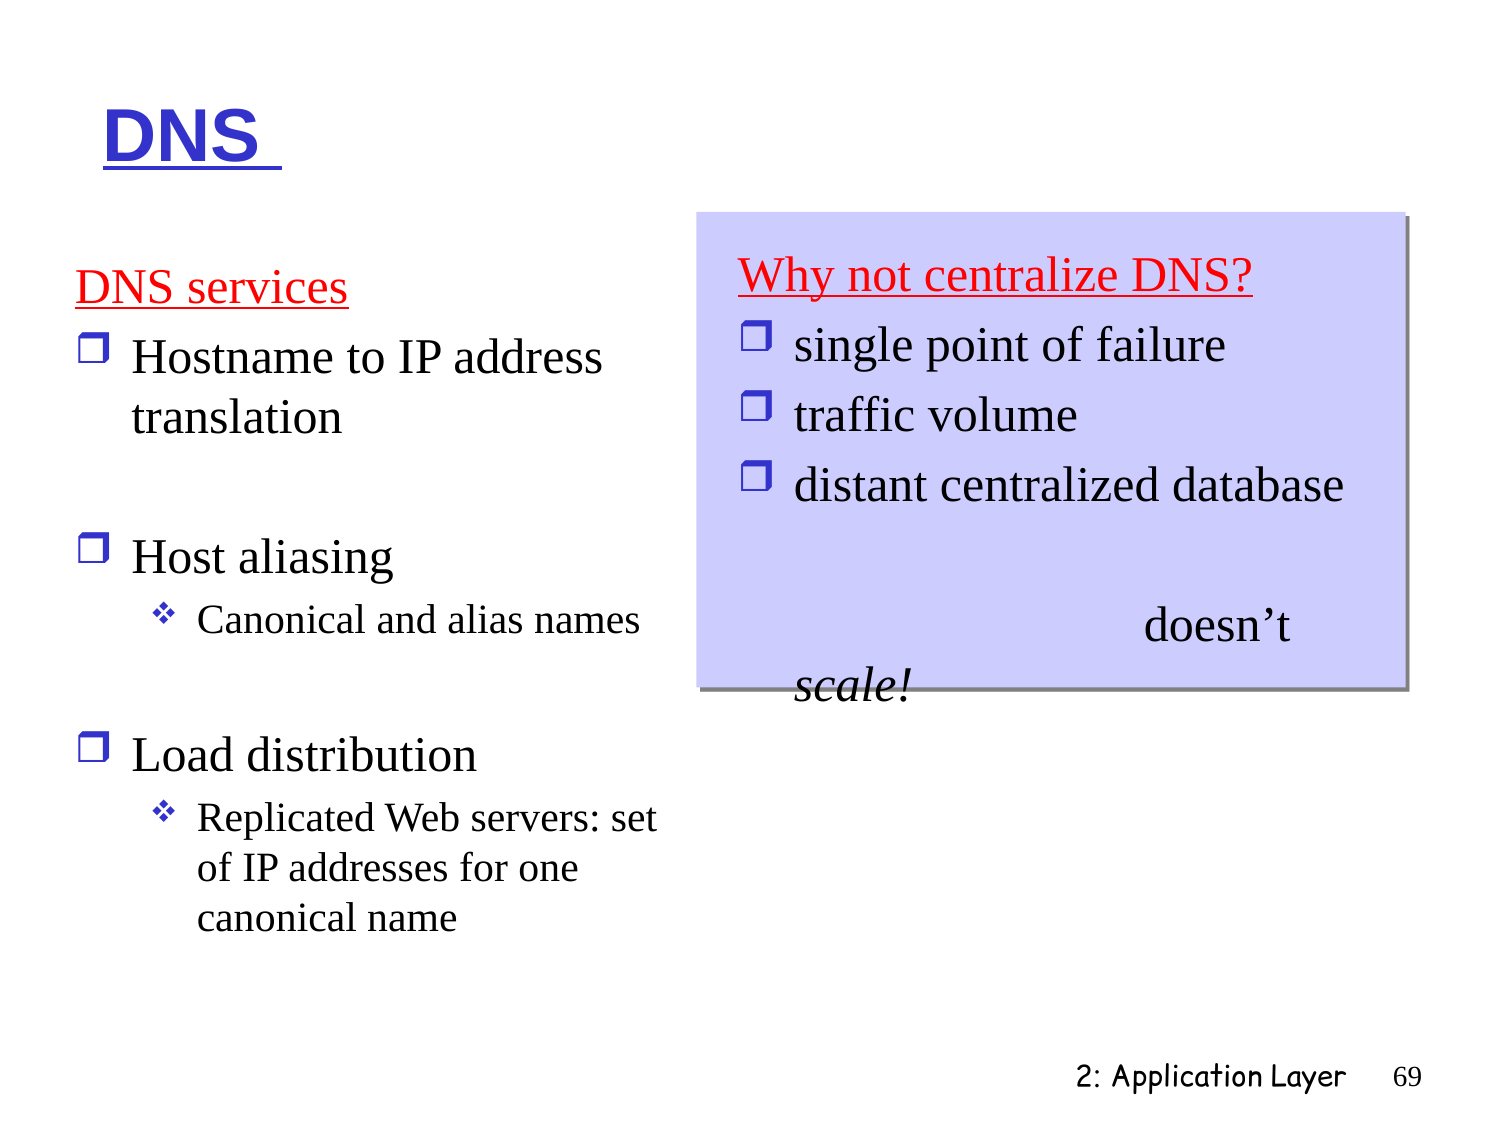

# DNS

Why not centralize DNS?
single point of failure
traffic volume
distant centralized database

			    doesn’t scale!
DNS services
Hostname to IP address translation

Host aliasing
Canonical and alias names

Load distribution
Replicated Web servers: set of IP addresses for one canonical name
2: Application Layer
69